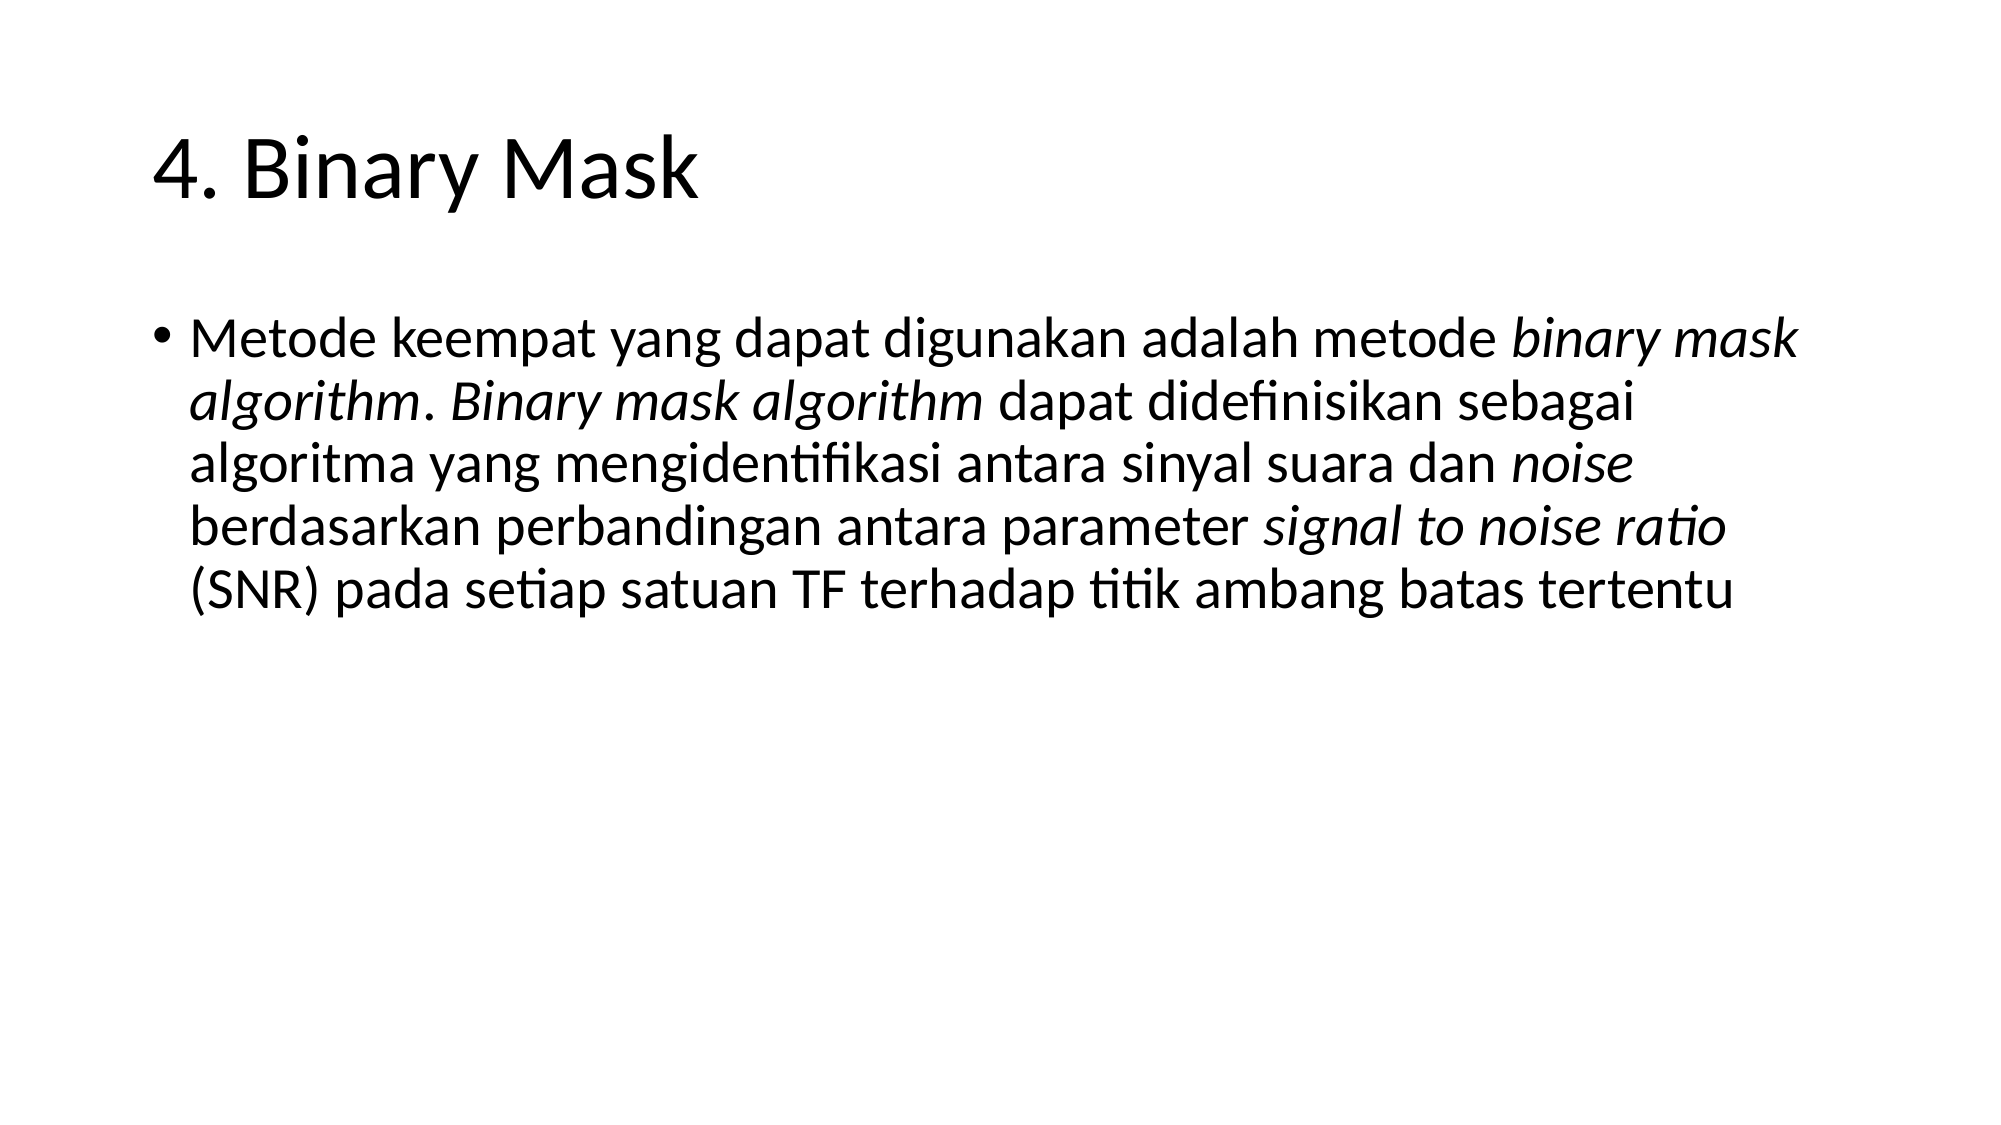

# 4. Binary Mask
Metode keempat yang dapat digunakan adalah metode binary mask algorithm. Binary mask algorithm dapat didefinisikan sebagai algoritma yang mengidentifikasi antara sinyal suara dan noise berdasarkan perbandingan antara parameter signal to noise ratio (SNR) pada setiap satuan TF terhadap titik ambang batas tertentu